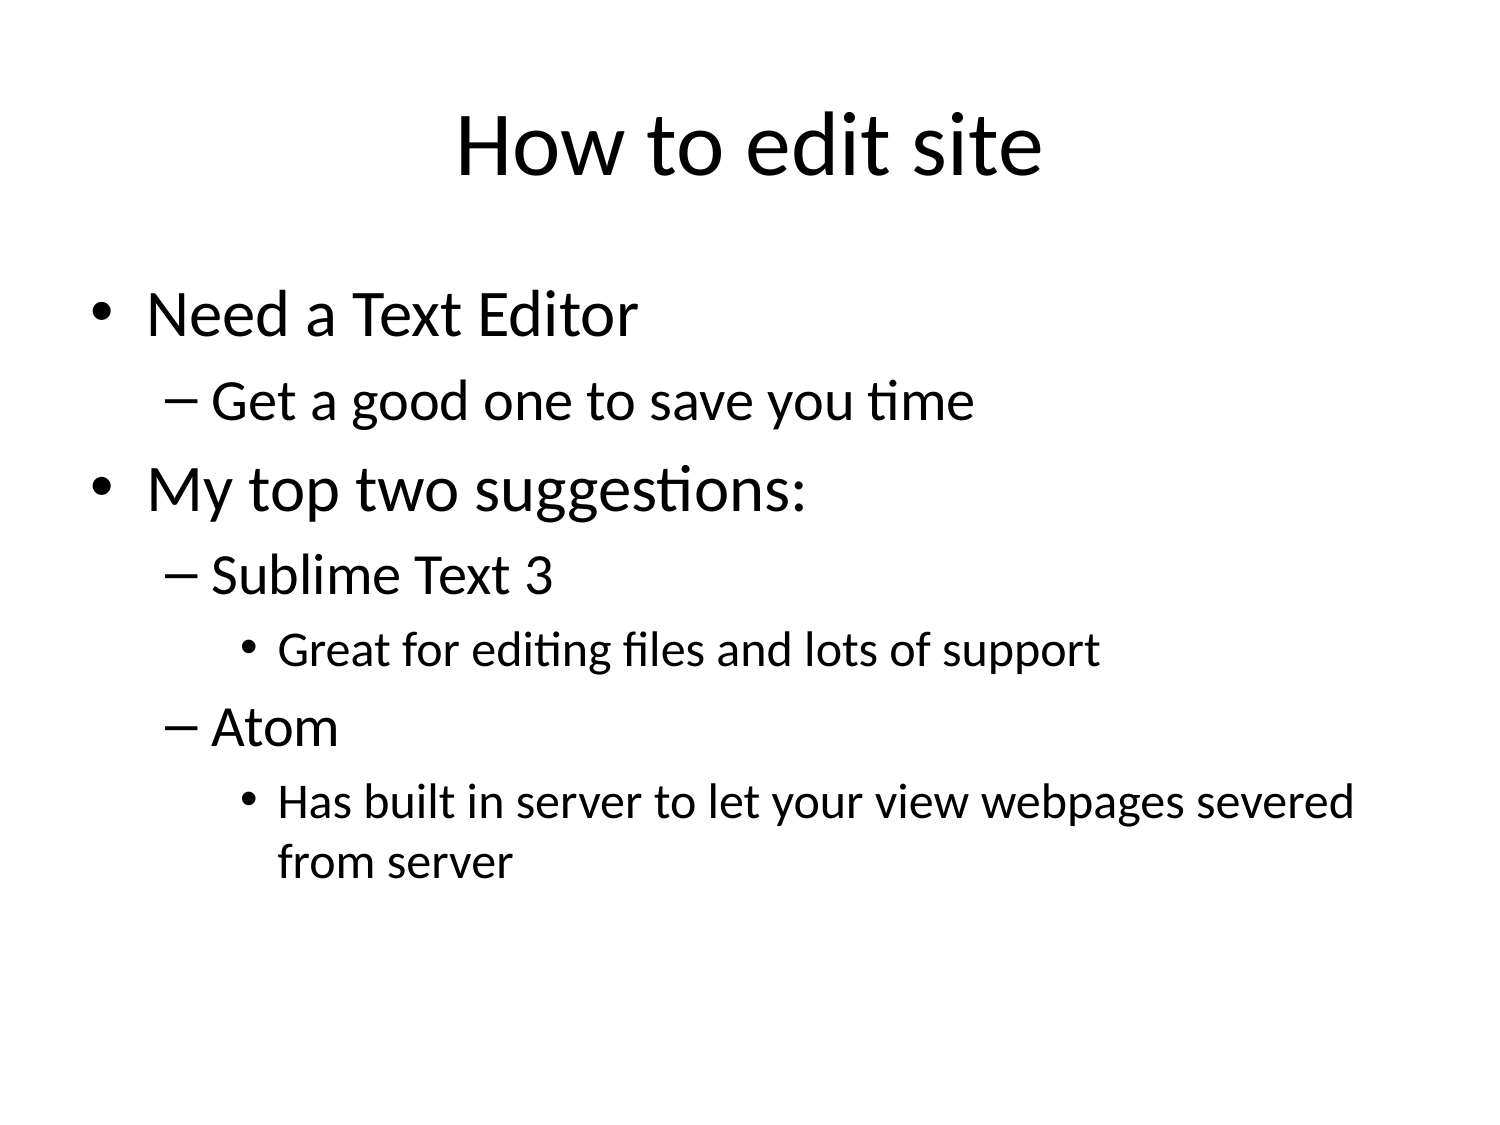

# How to edit site
Need a Text Editor
Get a good one to save you time
My top two suggestions:
Sublime Text 3
Great for editing files and lots of support
Atom
Has built in server to let your view webpages severed from server